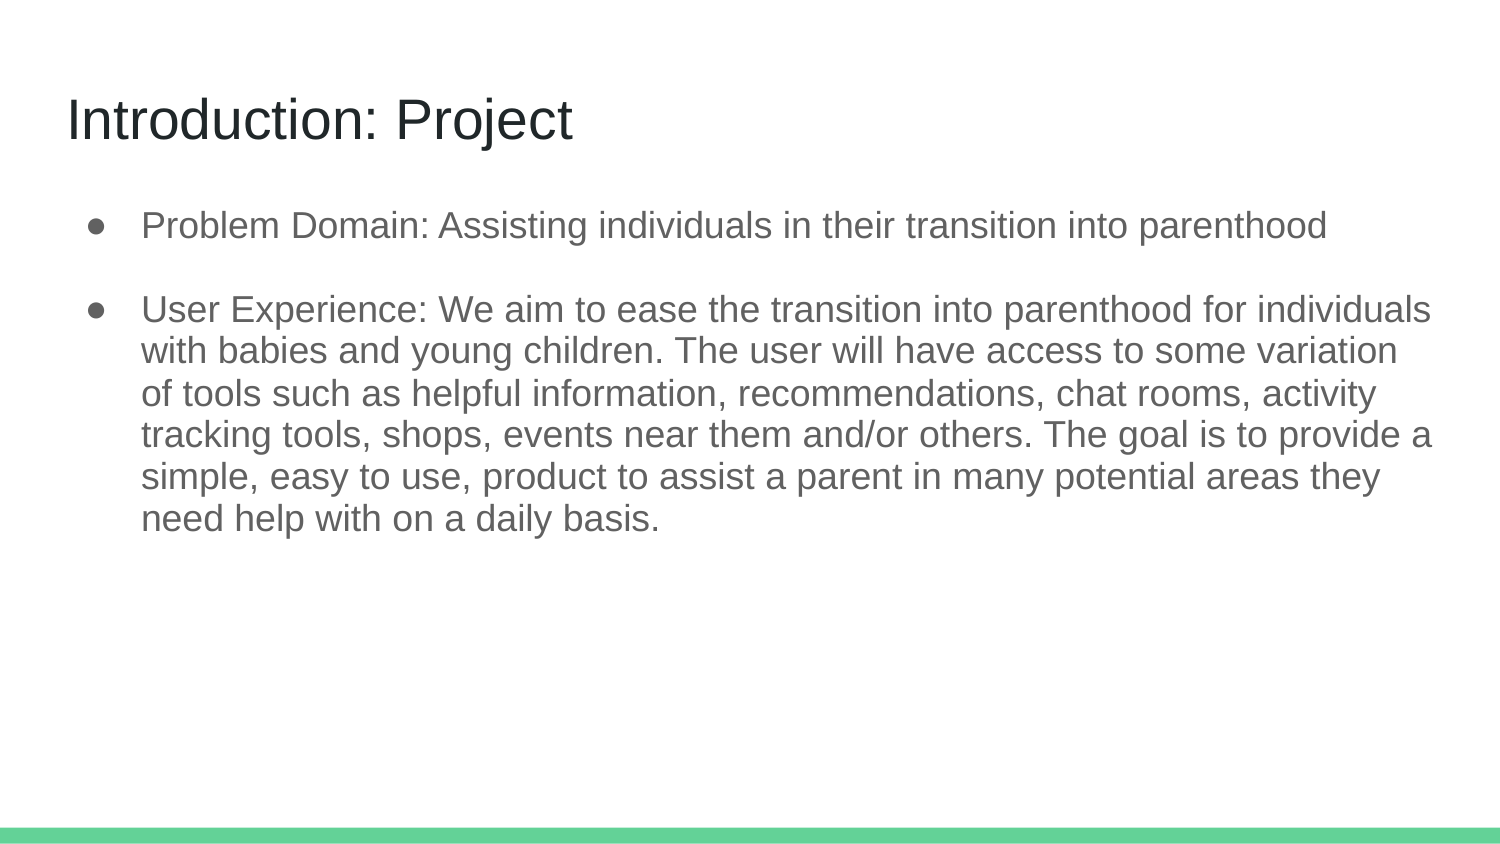

# Introduction: Project
Problem Domain: Assisting individuals in their transition into parenthood

User Experience: We aim to ease the transition into parenthood for individuals with babies and young children. The user will have access to some variation of tools such as helpful information, recommendations, chat rooms, activity tracking tools, shops, events near them and/or others. The goal is to provide a simple, easy to use, product to assist a parent in many potential areas they need help with on a daily basis.